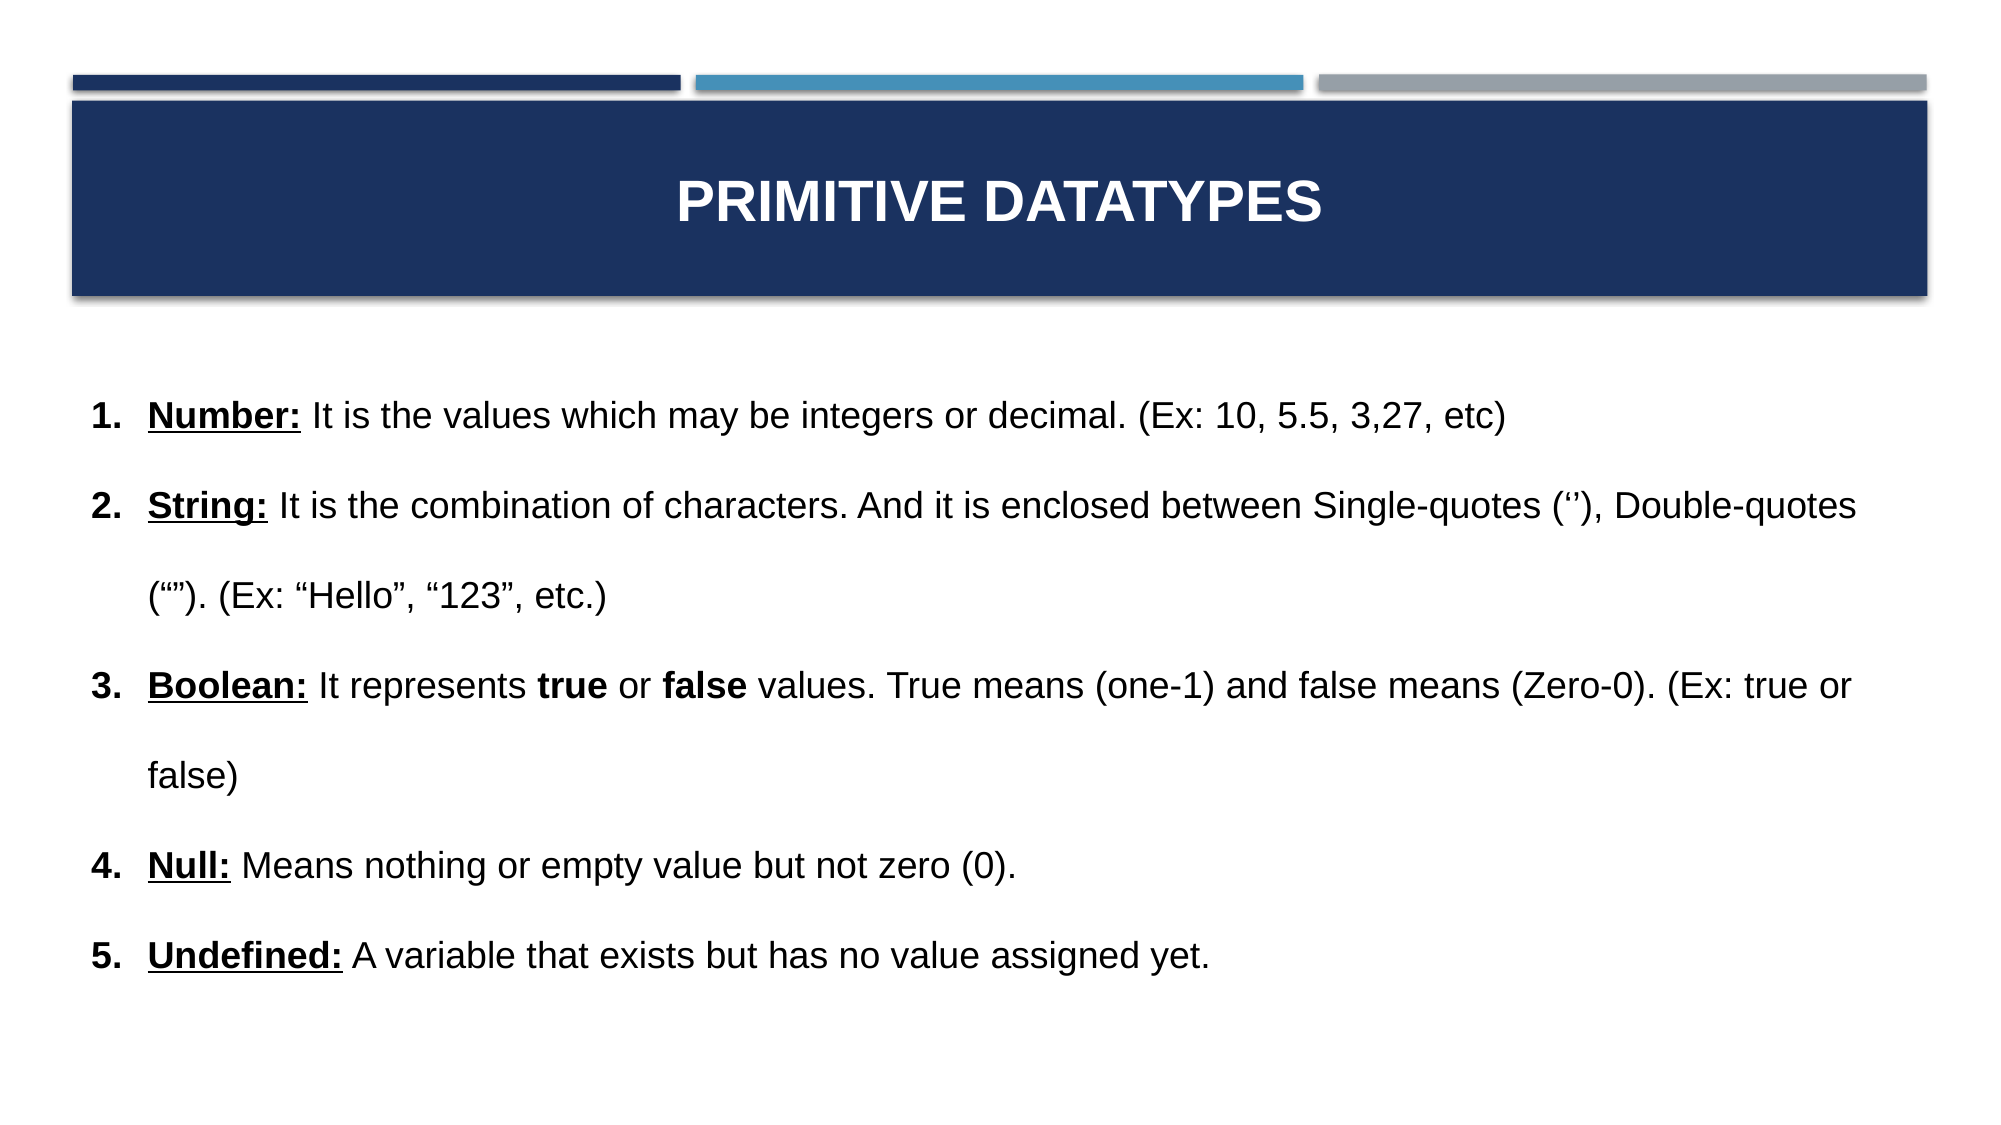

# Primitive Datatypes
Number: It is the values which may be integers or decimal. (Ex: 10, 5.5, 3,27, etc)
String: It is the combination of characters. And it is enclosed between Single-quotes (‘’), Double-quotes (“”). (Ex: “Hello”, “123”, etc.)
Boolean: It represents true or false values. True means (one-1) and false means (Zero-0). (Ex: true or false)
Null: Means nothing or empty value but not zero (0).
Undefined: A variable that exists but has no value assigned yet.